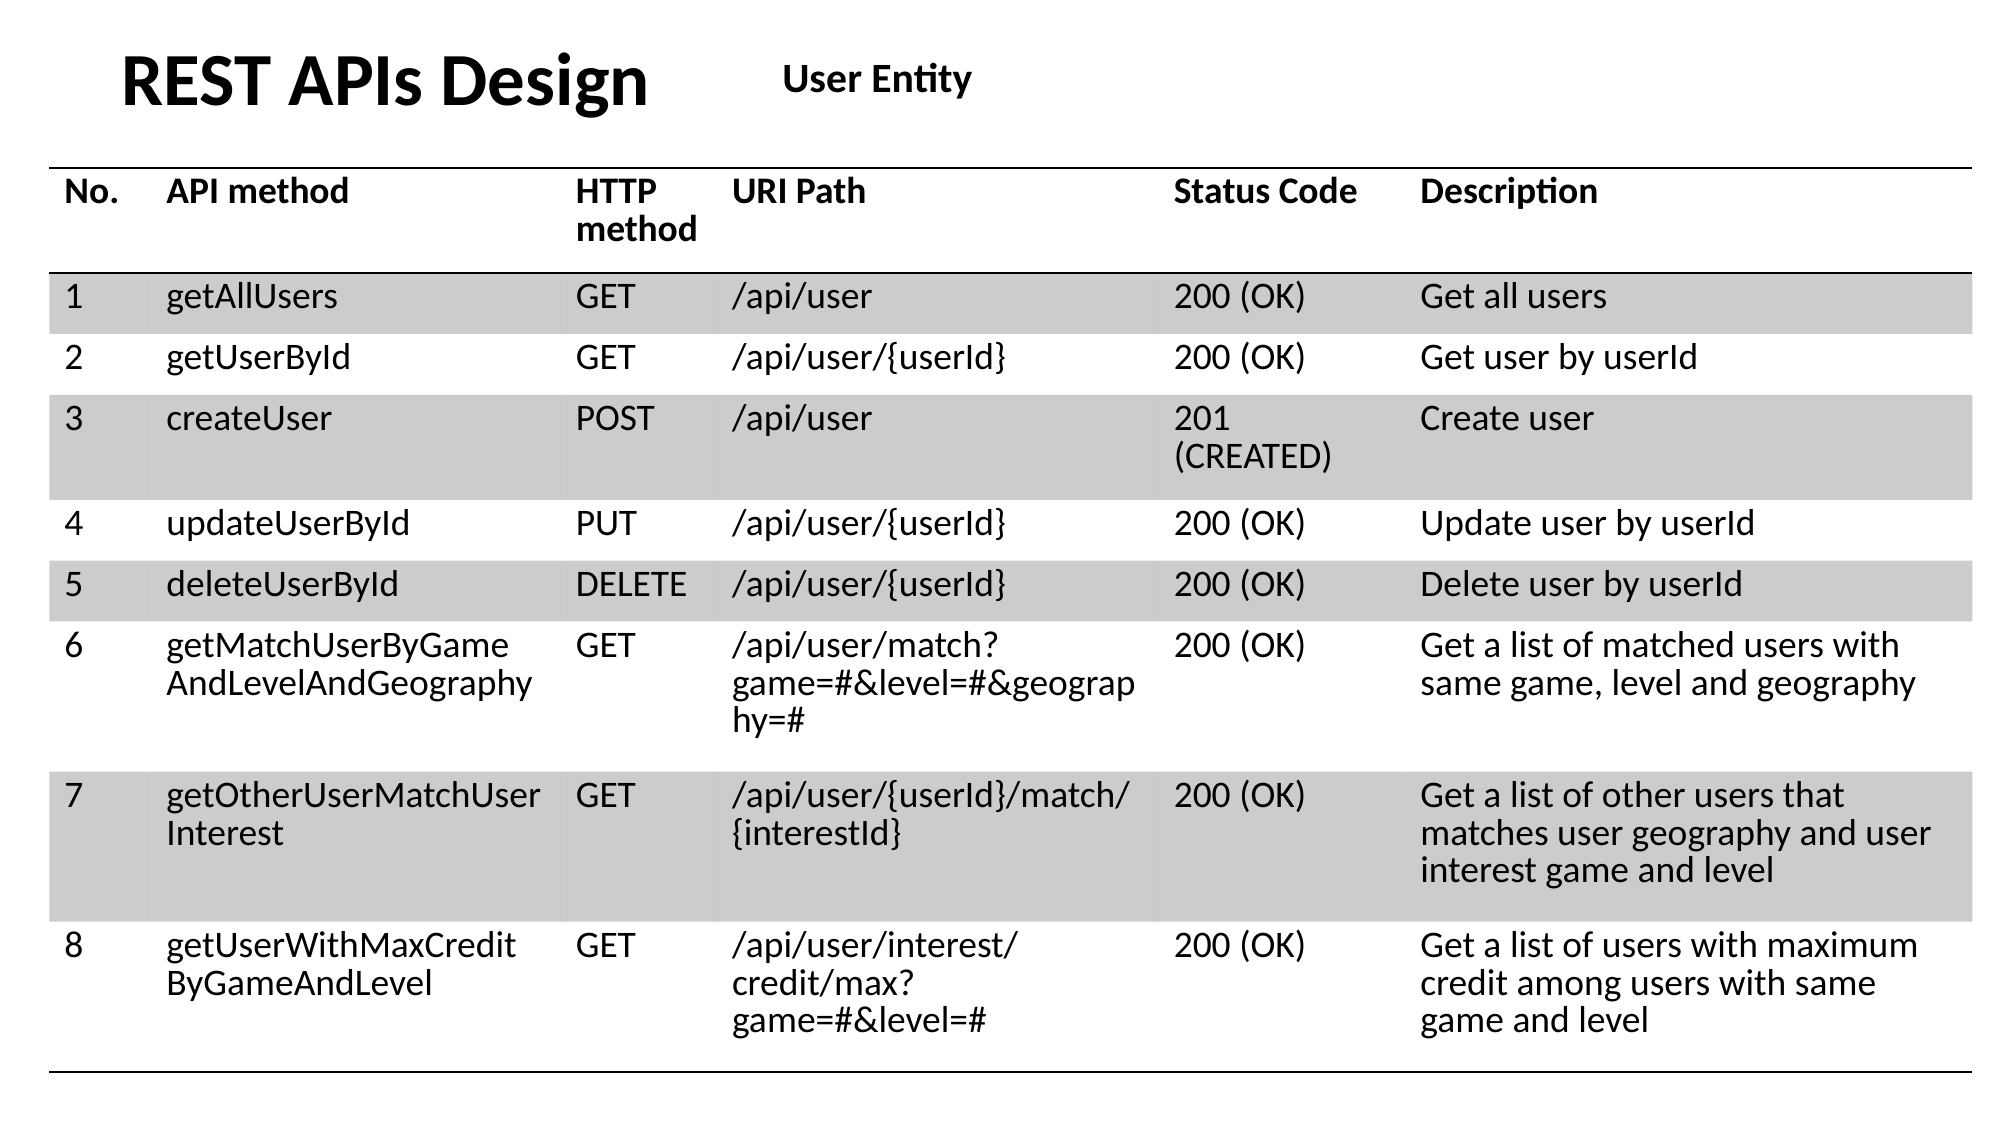

REST APIs Design
User Entity
| No. | API method | HTTP method | URI Path | Status Code | Description |
| --- | --- | --- | --- | --- | --- |
| 1 | getAllUsers | GET | /api/user | 200 (OK) | Get all users |
| 2 | getUserById | GET | /api/user/{userId} | 200 (OK) | Get user by userId |
| 3 | createUser | POST | /api/user | 201 (CREATED) | Create user |
| 4 | updateUserById | PUT | /api/user/{userId} | 200 (OK) | Update user by userId |
| 5 | deleteUserById | DELETE | /api/user/{userId} | 200 (OK) | Delete user by userId |
| 6 | getMatchUserByGame AndLevelAndGeography | GET | /api/user/match?game=#&level=#&geography=# | 200 (OK) | Get a list of matched users with same game, level and geography |
| 7 | getOtherUserMatchUserInterest | GET | /api/user/{userId}/match/ {interestId} | 200 (OK) | Get a list of other users that matches user geography and user interest game and level |
| 8 | getUserWithMaxCredit ByGameAndLevel | GET | /api/user/interest/credit/max?game=#&level=# | 200 (OK) | Get a list of users with maximum credit among users with same game and level |